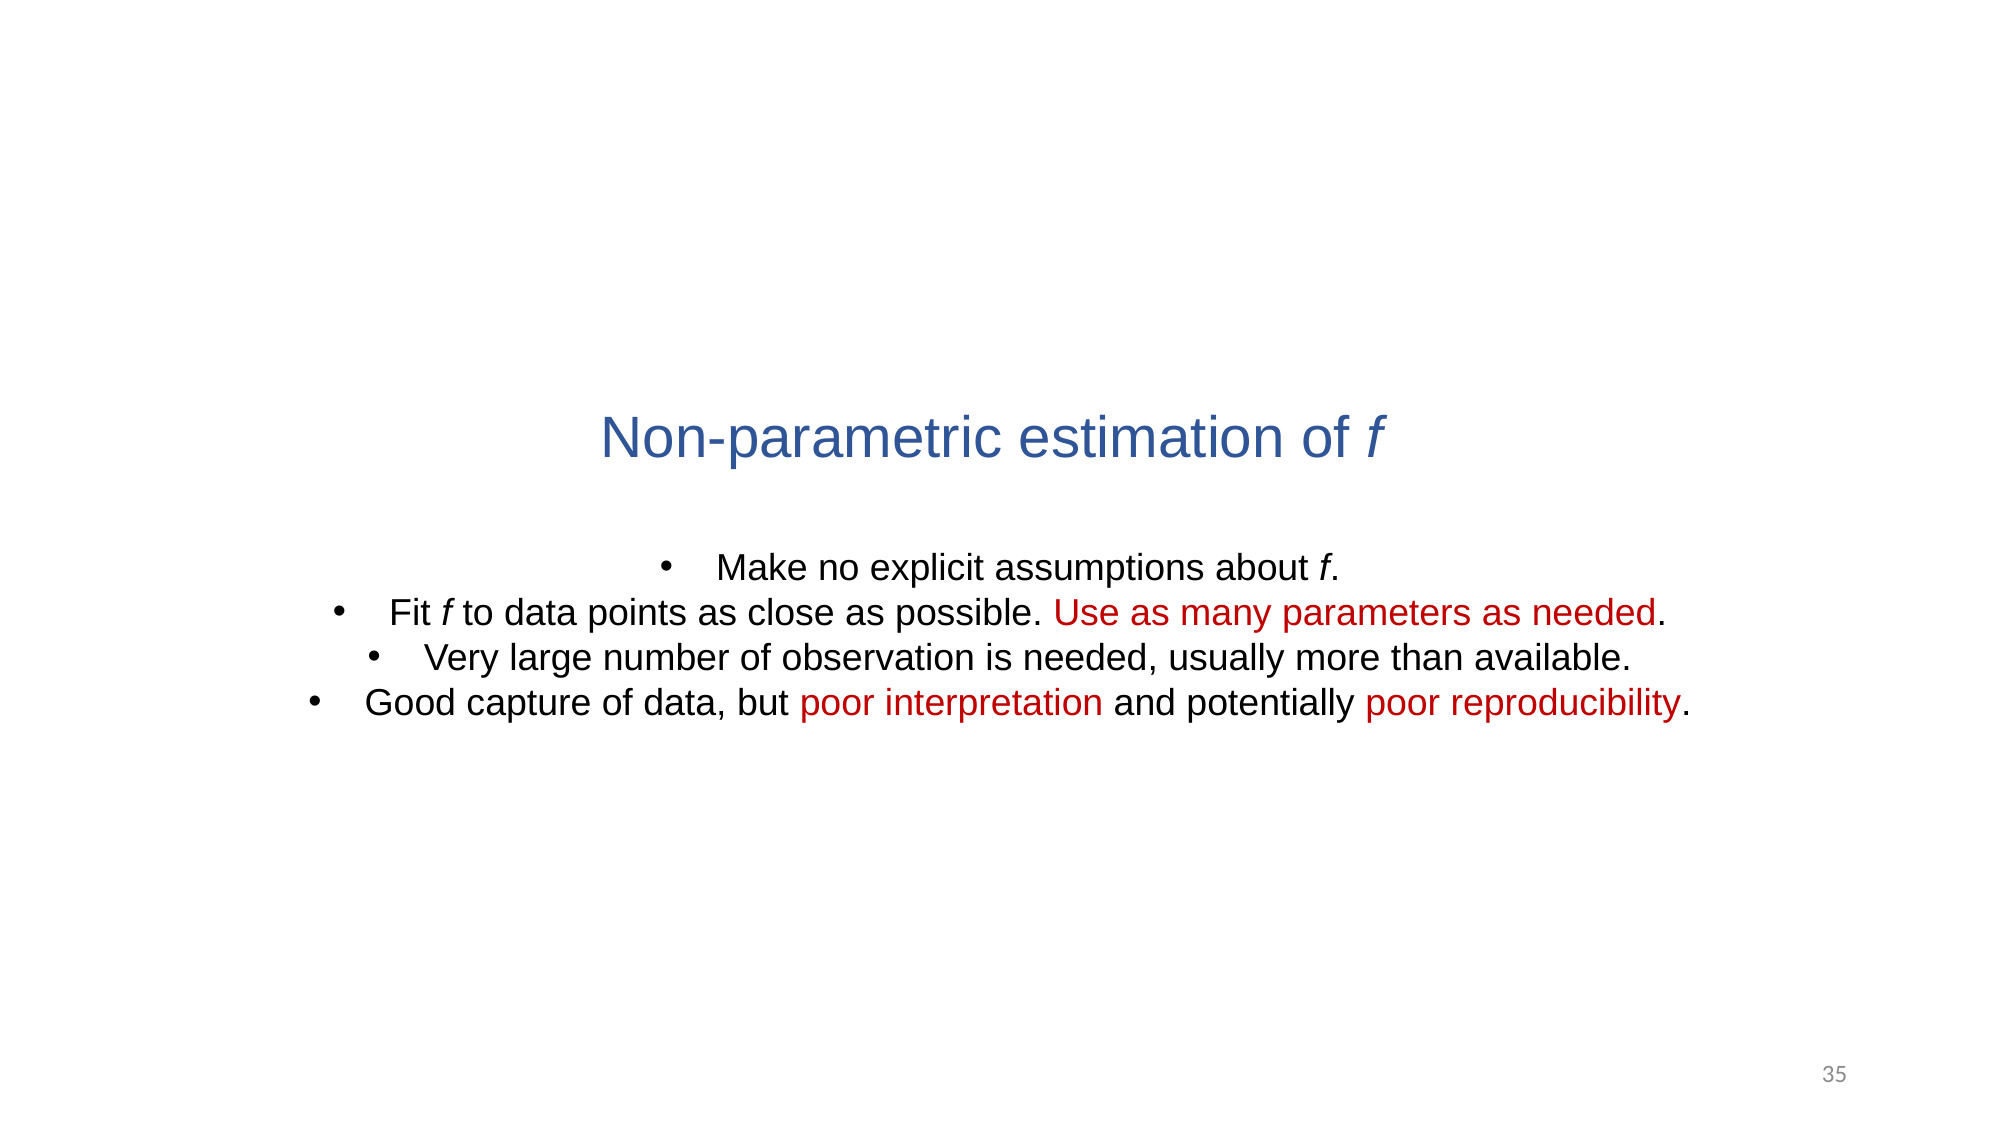

Non-parametric estimation of f
Make no explicit assumptions about f.
Fit f to data points as close as possible. Use as many parameters as needed.
Very large number of observation is needed, usually more than available.
Good capture of data, but poor interpretation and potentially poor reproducibility.
35